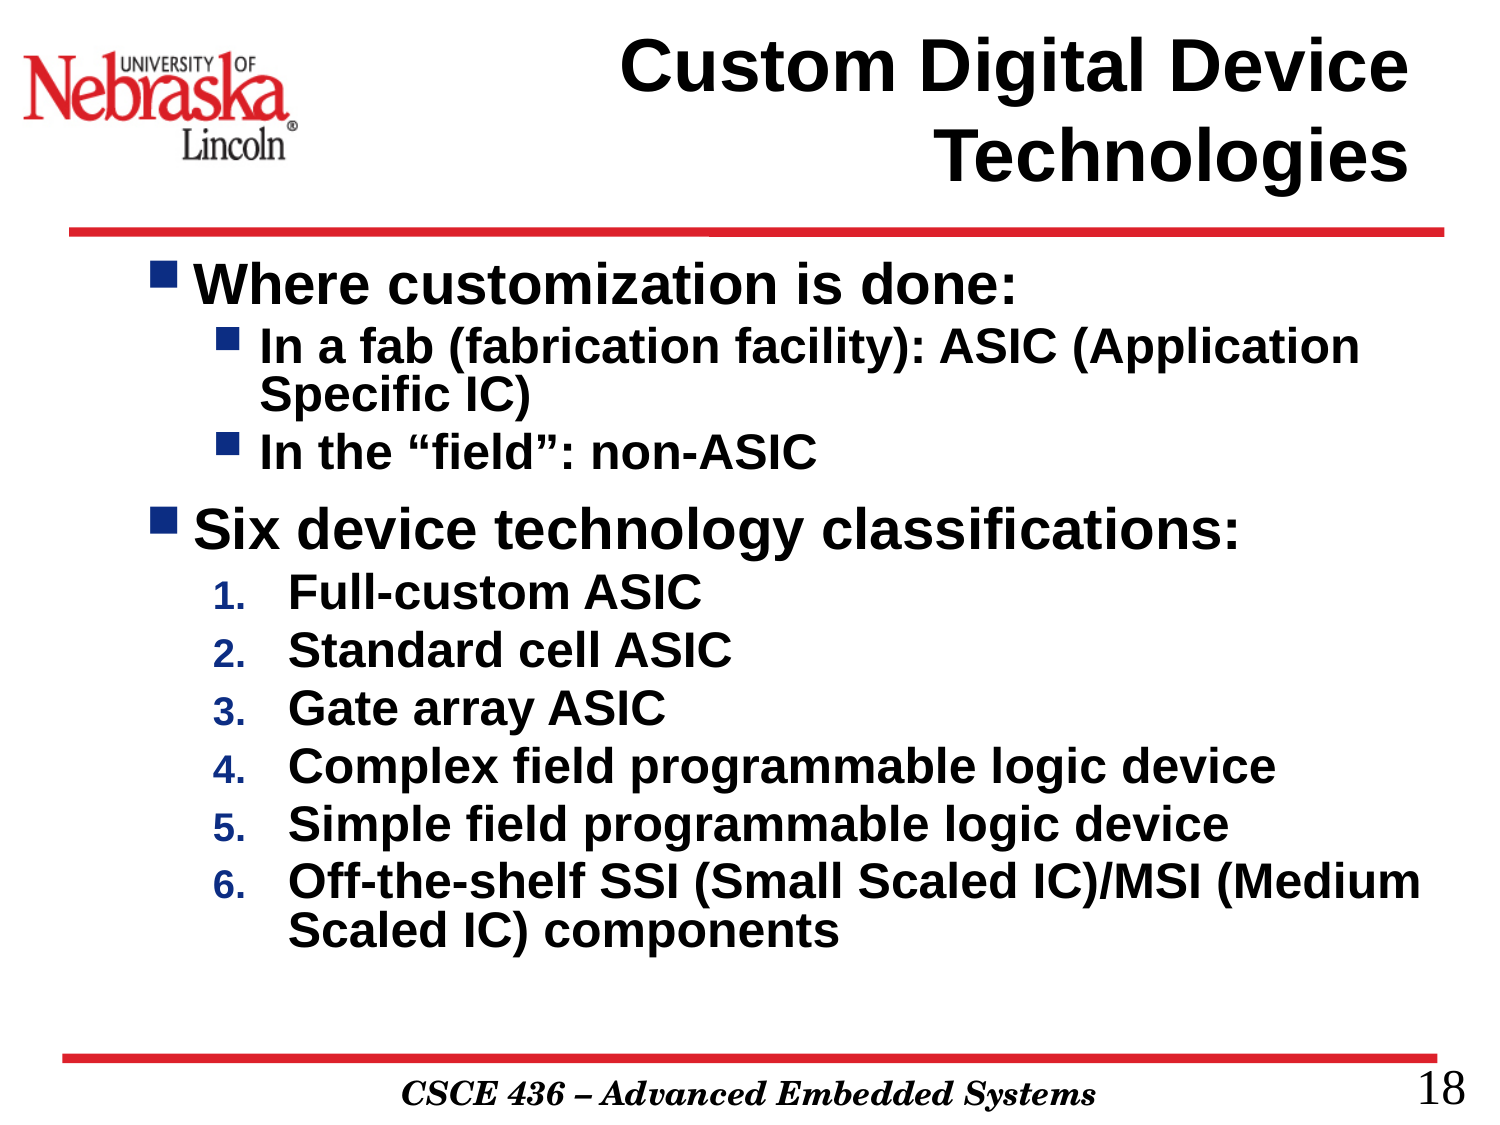

# Custom Digital Device Technologies
Where customization is done:
In a fab (fabrication facility): ASIC (Application
Specific IC)
In the “field”: non-ASIC
Six device technology classifications:
Full-custom ASIC
Standard cell ASIC
Gate array ASIC
Complex field programmable logic device
Simple field programmable logic device
Off-the-shelf SSI (Small Scaled IC)/MSI (Medium Scaled IC) components
18